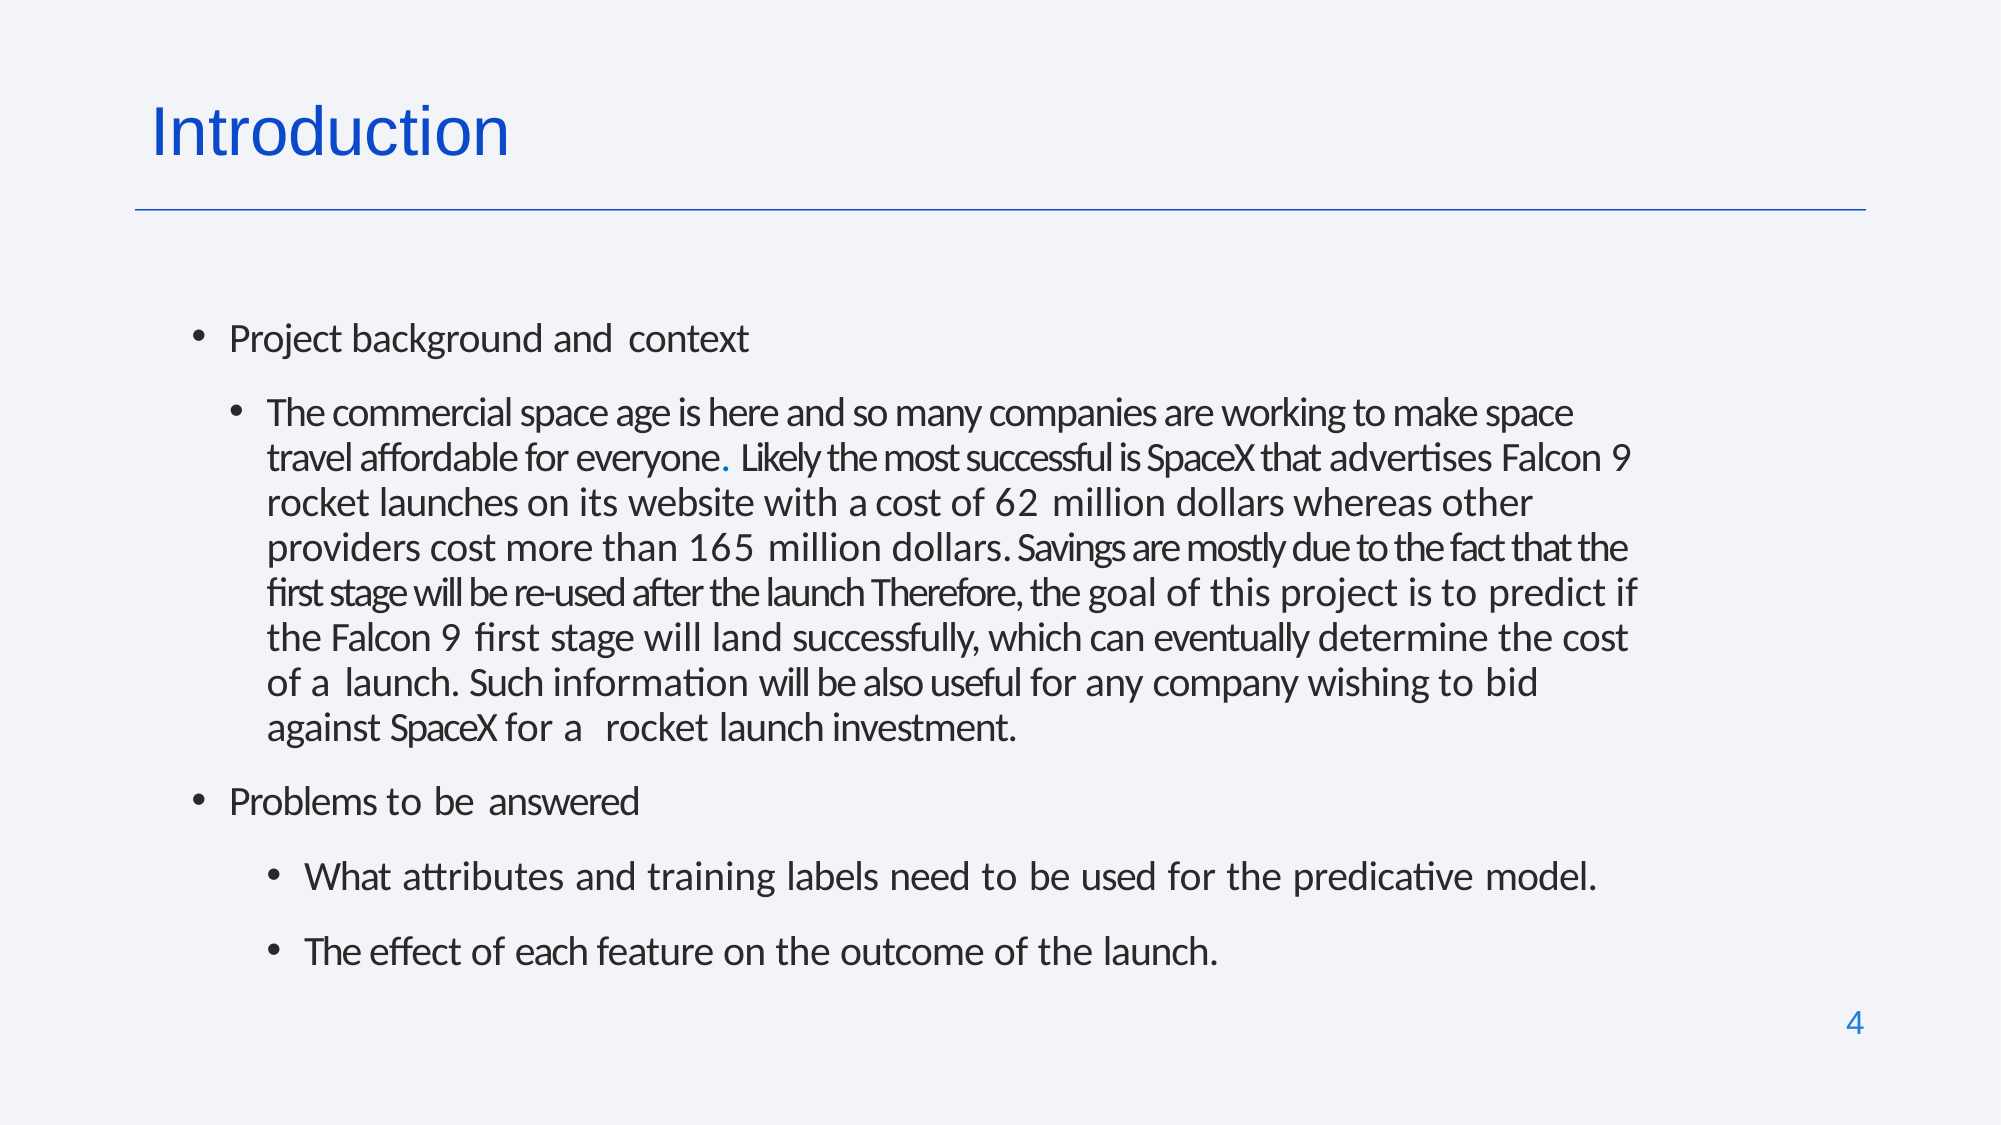

Introduction
Project background and context
The commercial space age is here and so many companies are working to make space travel affordable for everyone. Likely the most successful is SpaceX that advertises Falcon 9 rocket launches on its website with a cost of 62 million dollars whereas other providers cost more than 165 million dollars. Savings are mostly due to the fact that the first stage will be re-used after the launch Therefore, the goal of this project is to predict if the Falcon 9 first stage will land successfully, which can eventually determine the cost of a  launch. Such information will be also useful for any company wishing to bid against SpaceX for a  rocket launch investment.
Problems to be answered
What attributes and training labels need to be used for the predicative model.
The effect of each feature on the outcome of the launch.

4